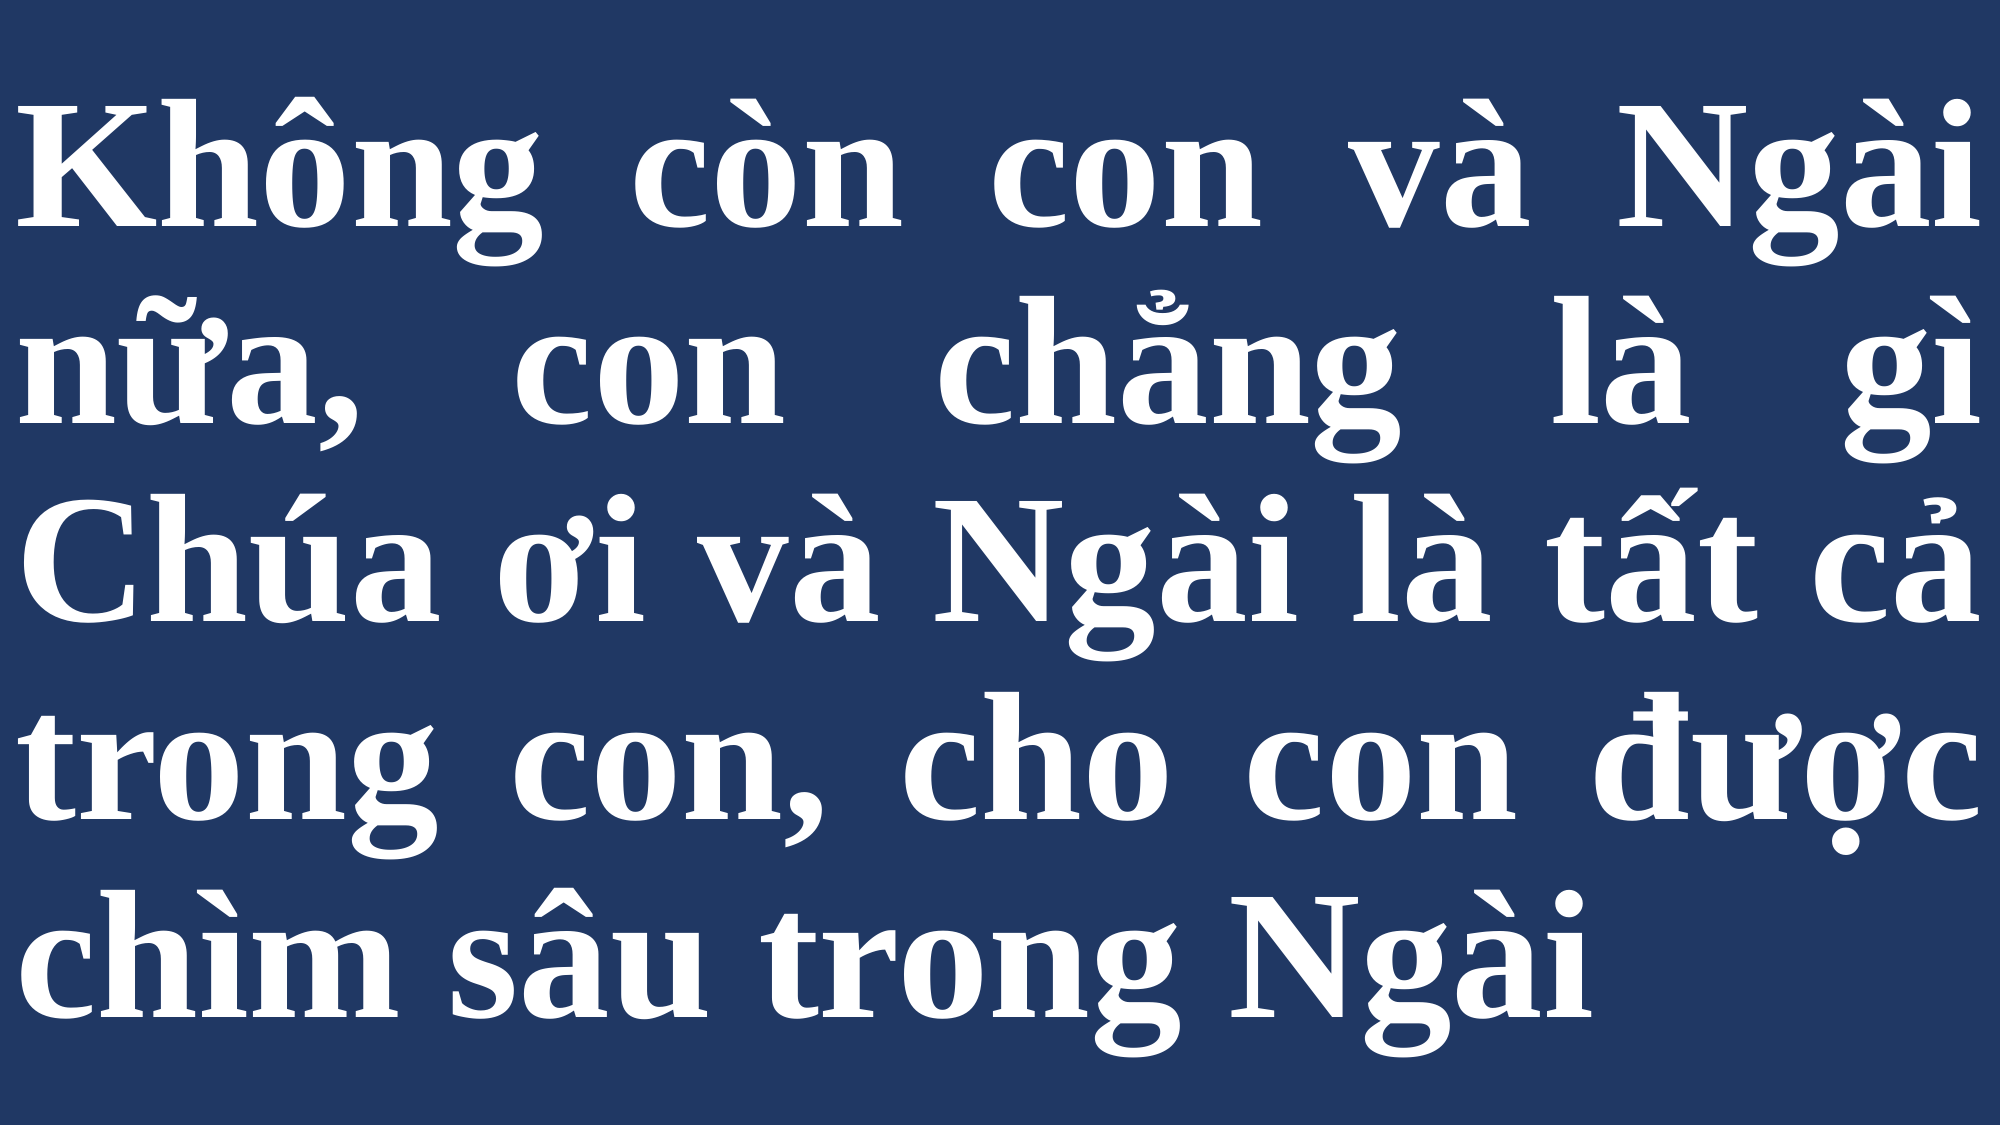

# Không còn con và Ngài nữa, con chẳng là gì Chúa ơi và Ngài là tất cả trong con, cho con được chìm sâu trong Ngài